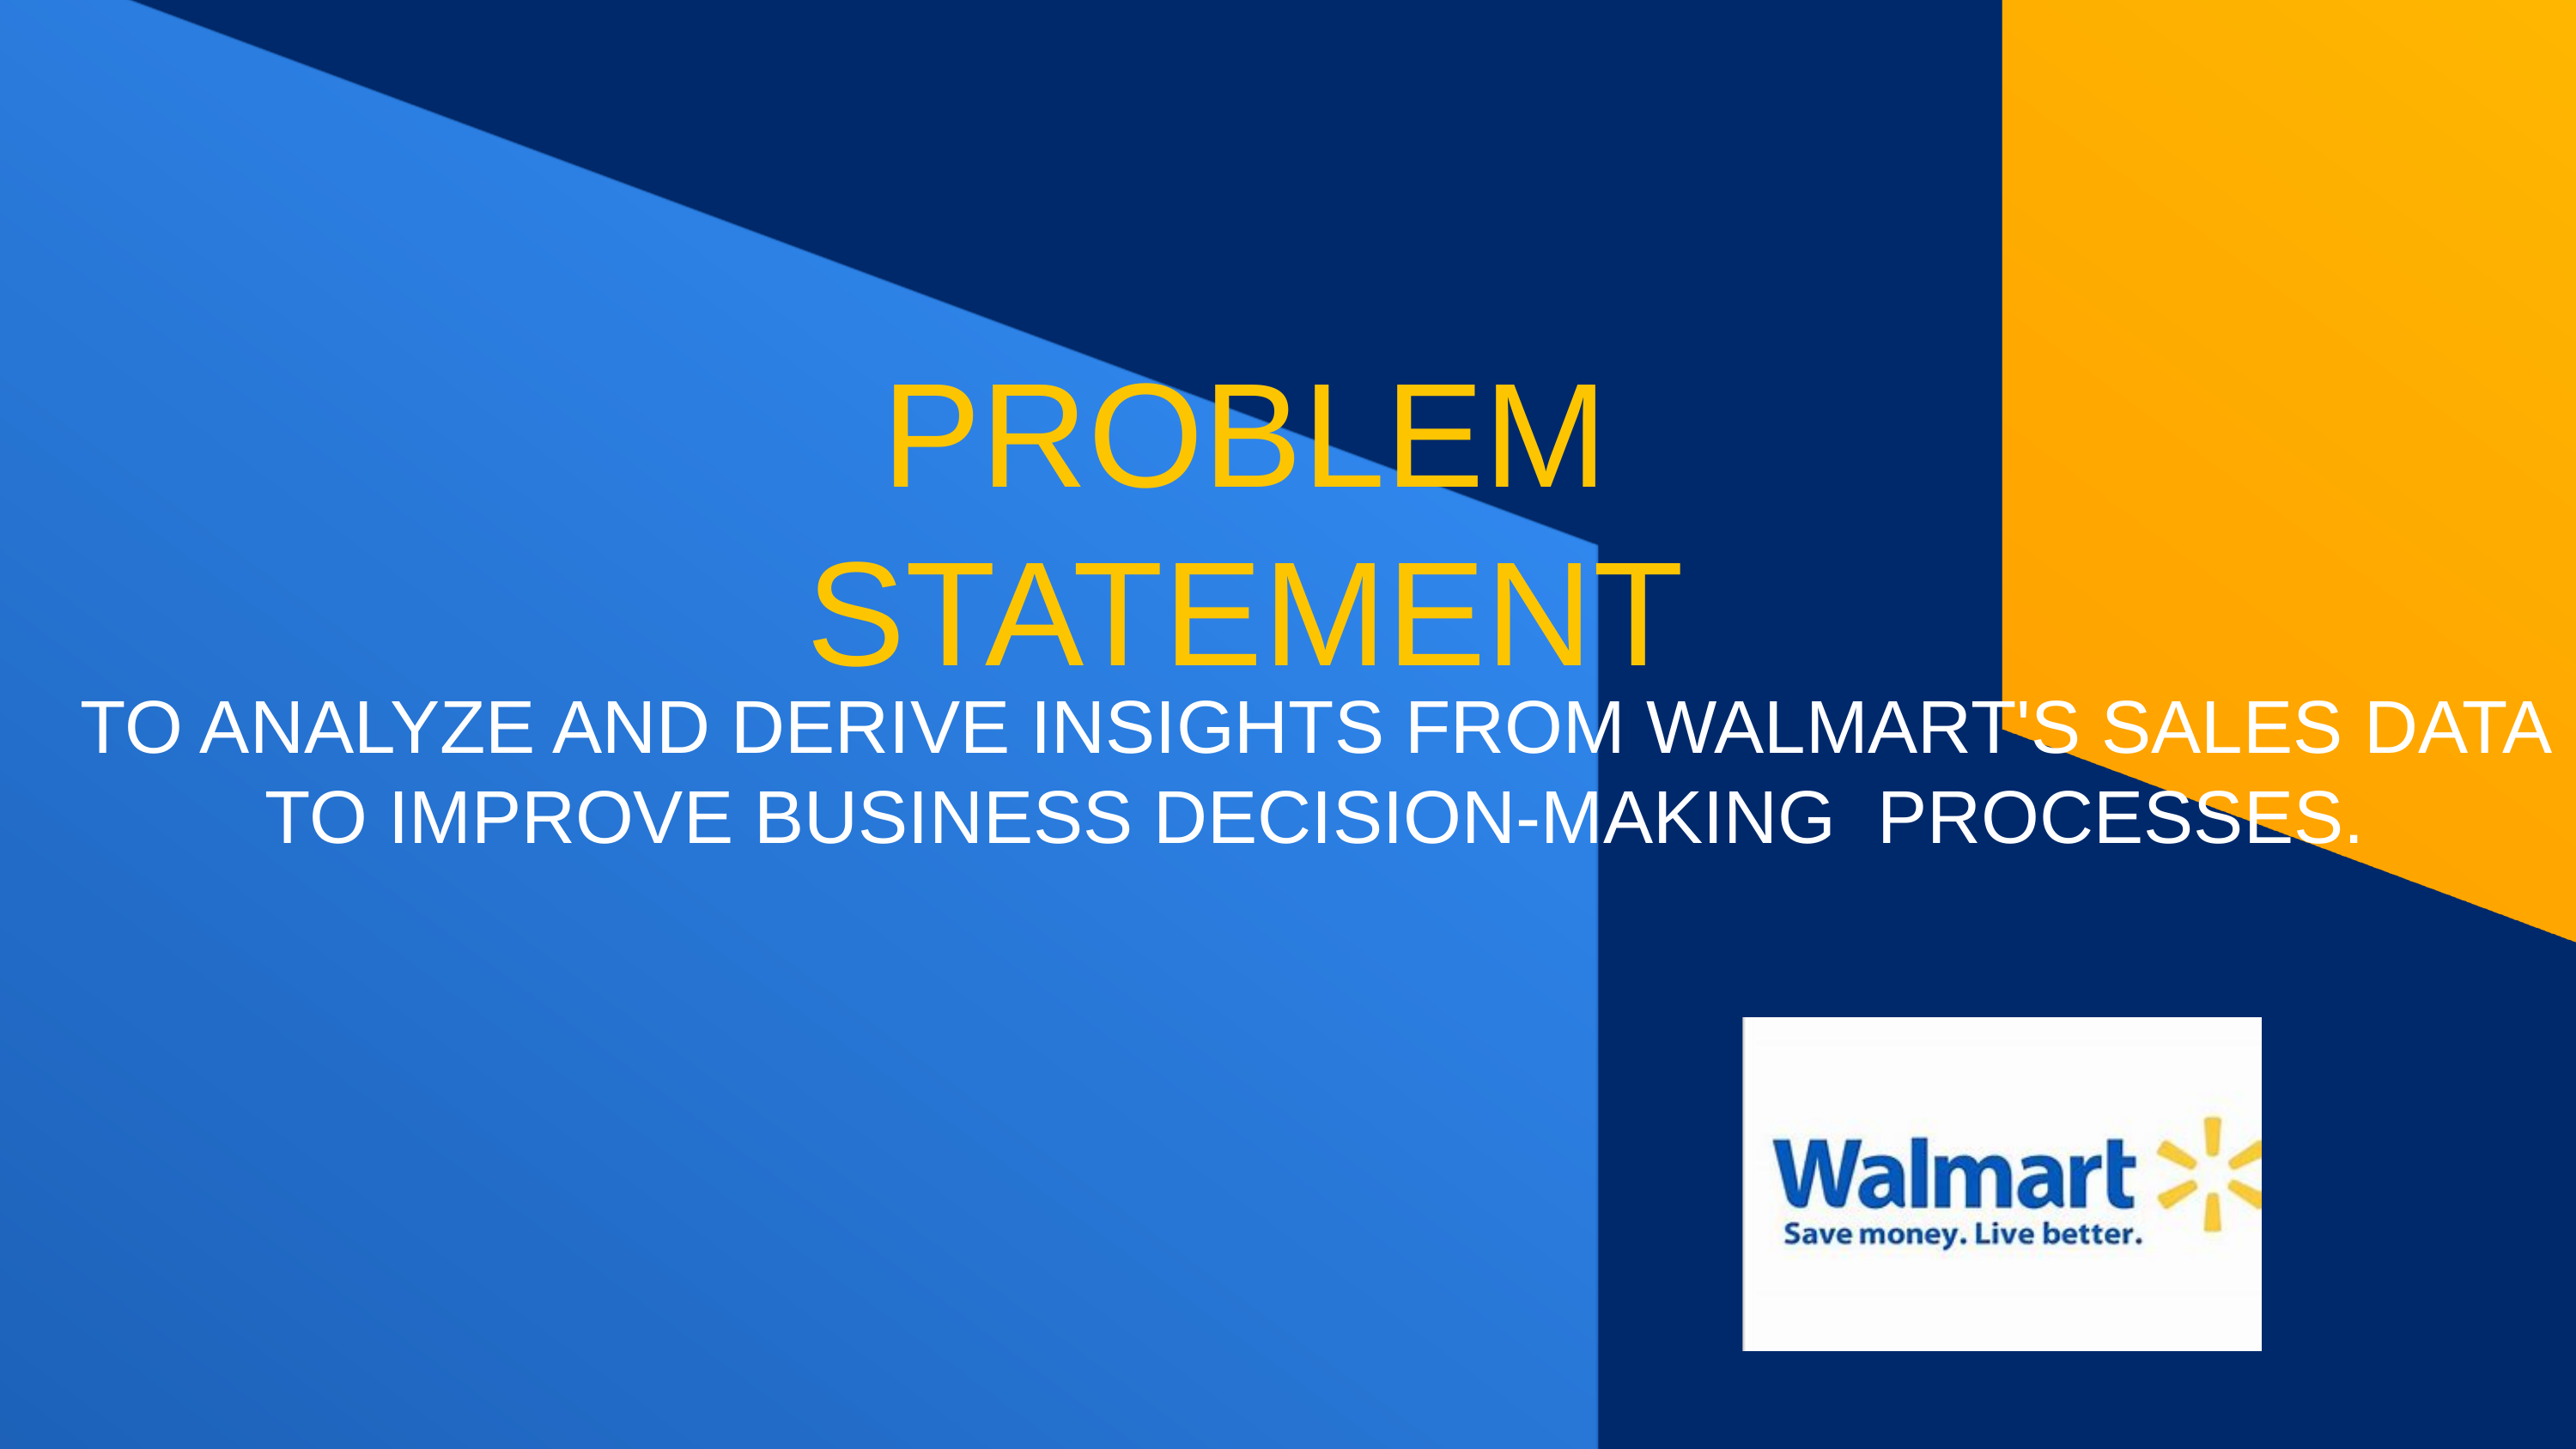

PROBLEM STATEMENT
TO ANALYZE AND DERIVE INSIGHTS FROM WALMART'S SALES DATA TO IMPROVE BUSINESS DECISION-MAKING  PROCESSES.